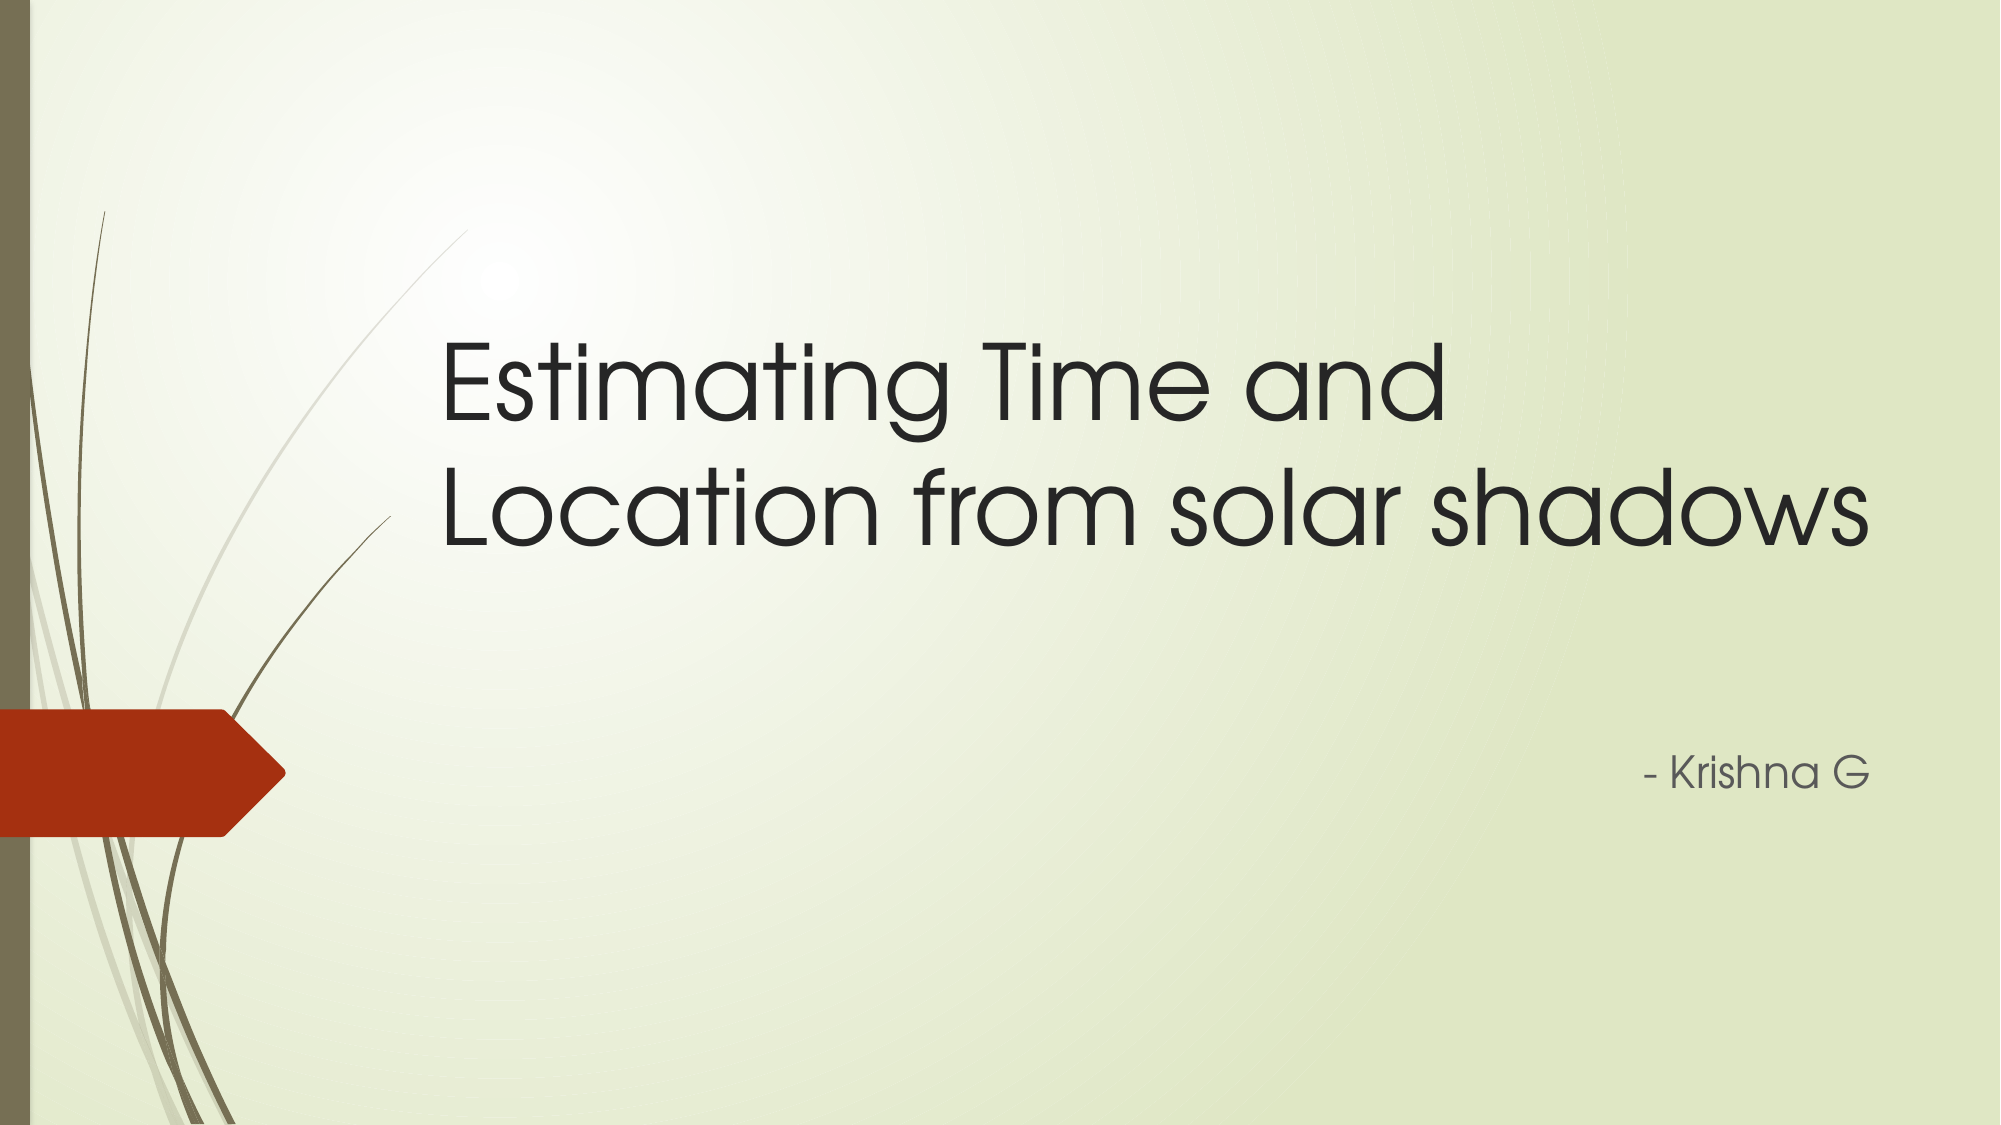

# Estimating Time and Location from solar shadows
- Krishna G